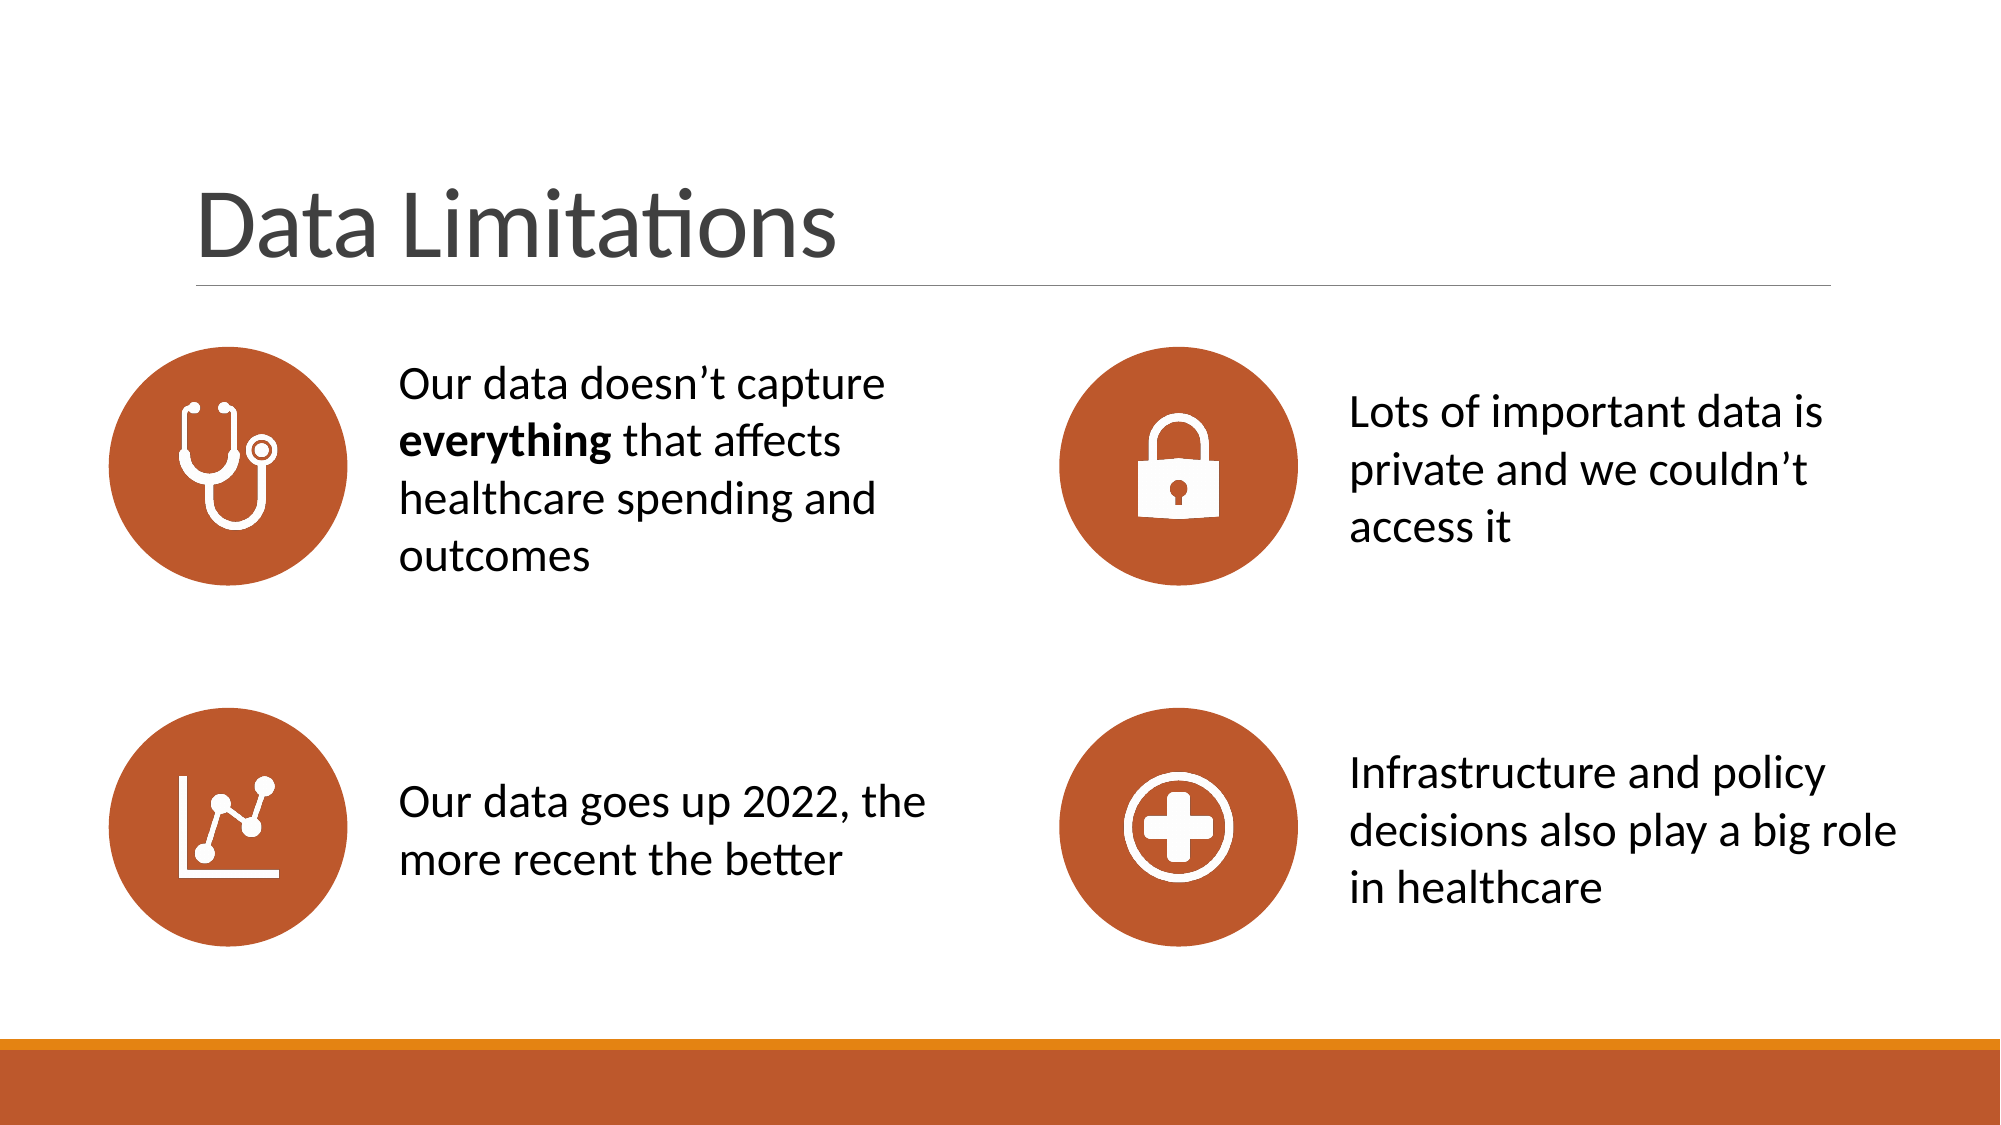

# Data Limitations
Our data doesn’t capture everything that affects healthcare spending and outcomes
Lots of important data is private and we couldn’t access it
Our data goes up 2022, the more recent the better
Infrastructure and policy decisions also play a big role in healthcare